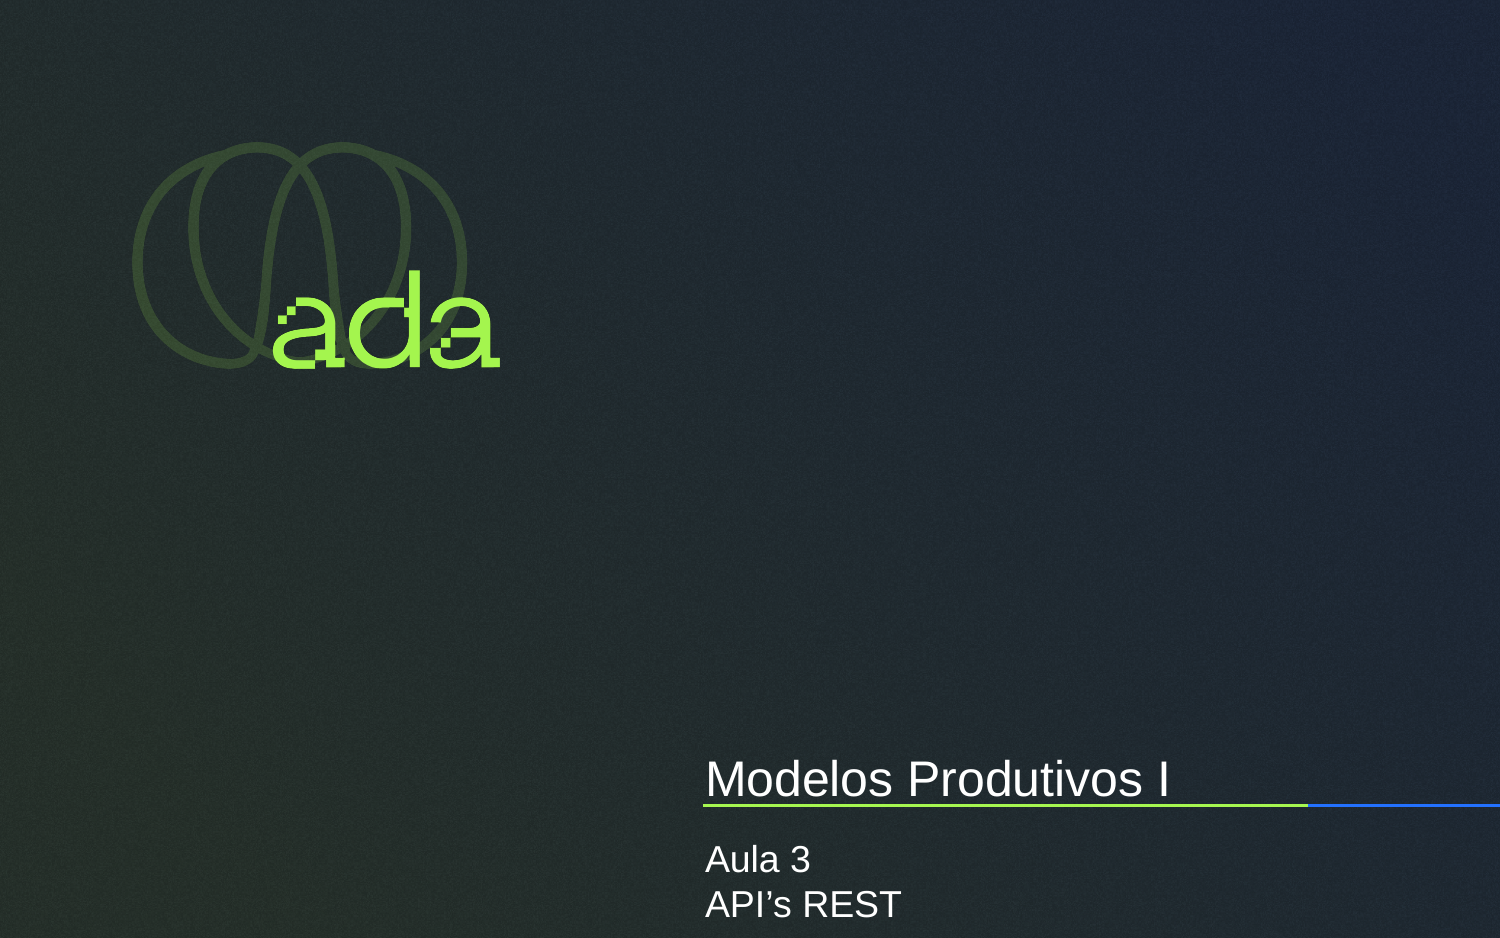

Modelos Produtivos I
Aula 3
API’s REST